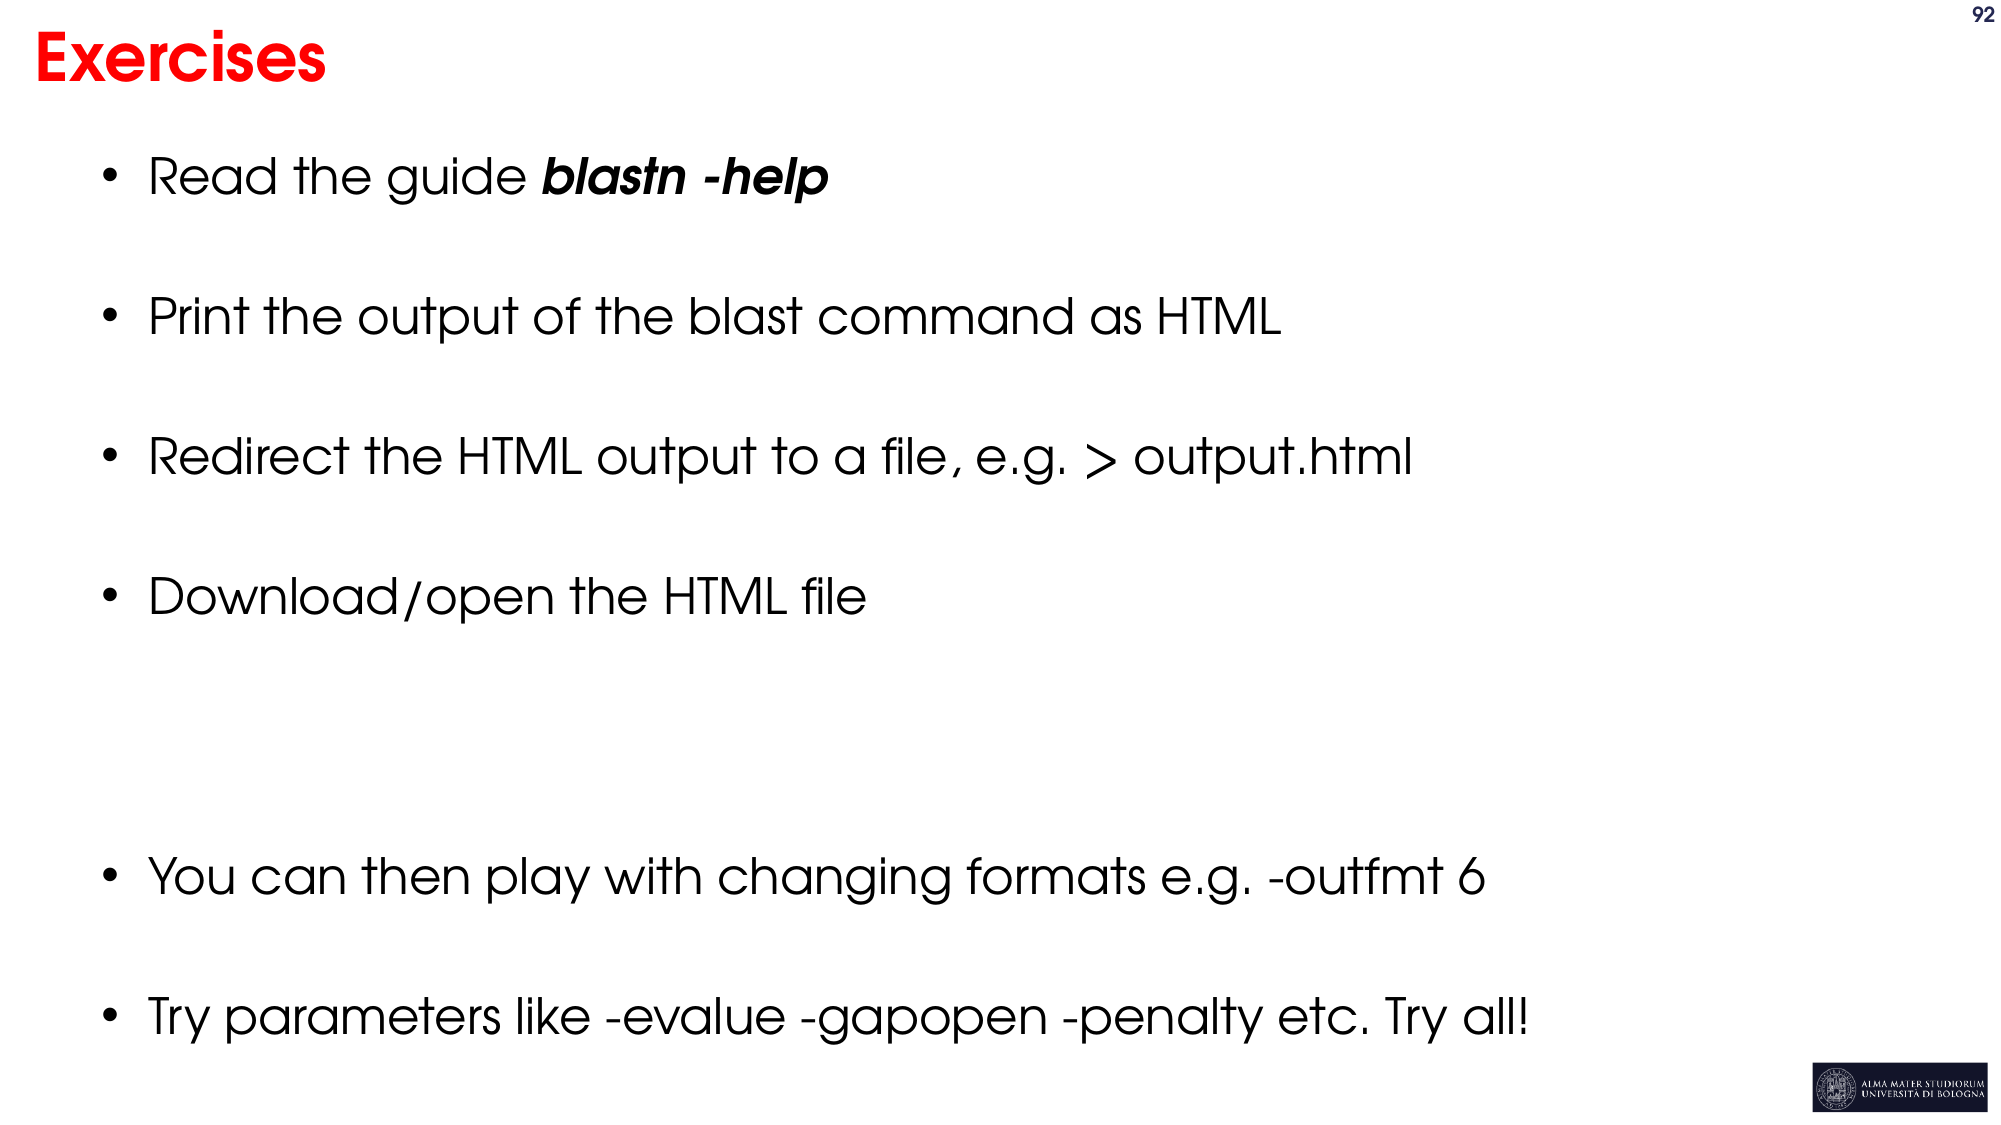

Exercises
Read the guide blastn -help

Print the output of the blast command as HTML

Redirect the HTML output to a file, e.g. > output.html

Download/open the HTML file

You can then play with changing formats e.g. -outfmt 6

Try parameters like -evalue -gapopen -penalty etc. Try all!